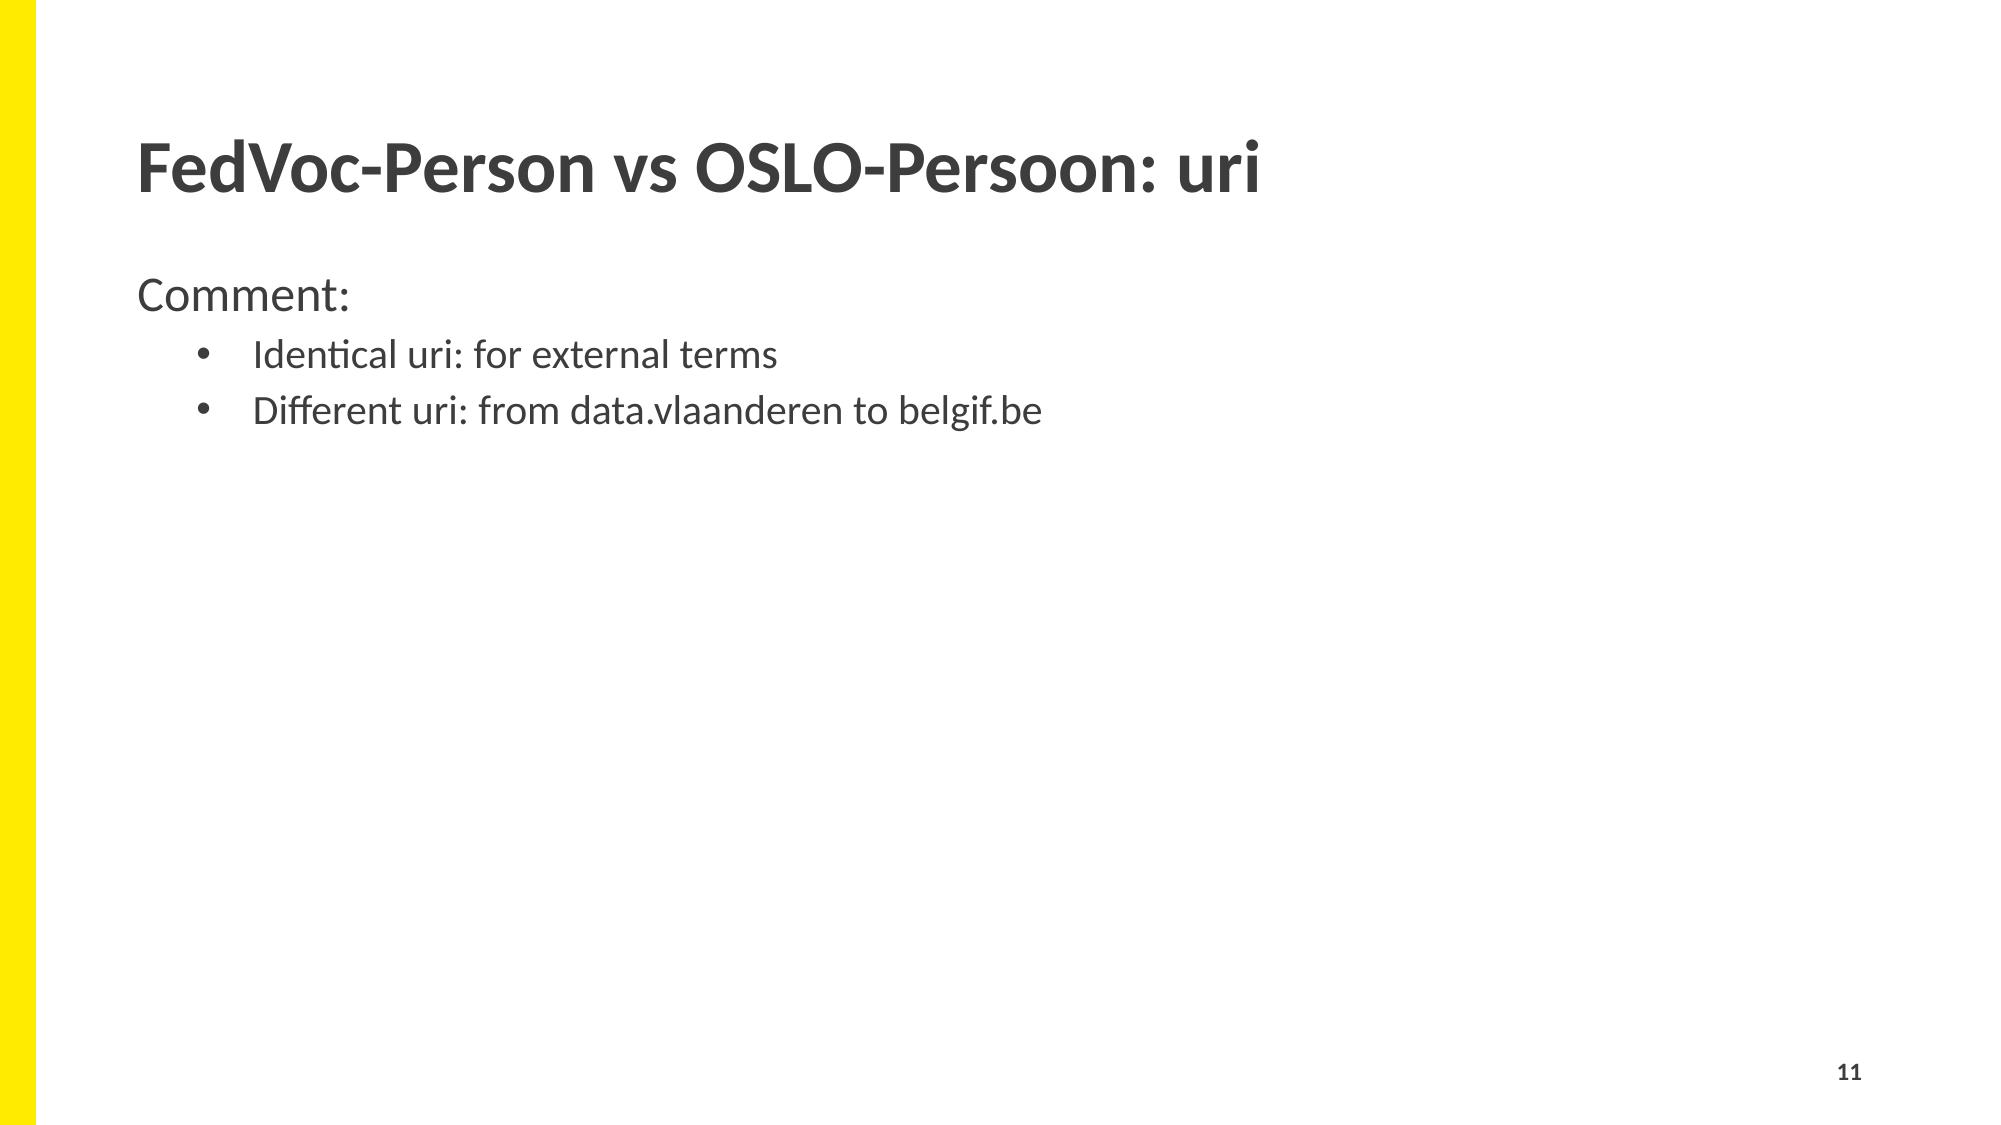

# FedVoc-Person vs OSLO-Persoon: uri
Comment:
Identical uri: for external terms
Different uri: from data.vlaanderen to belgif.be
11